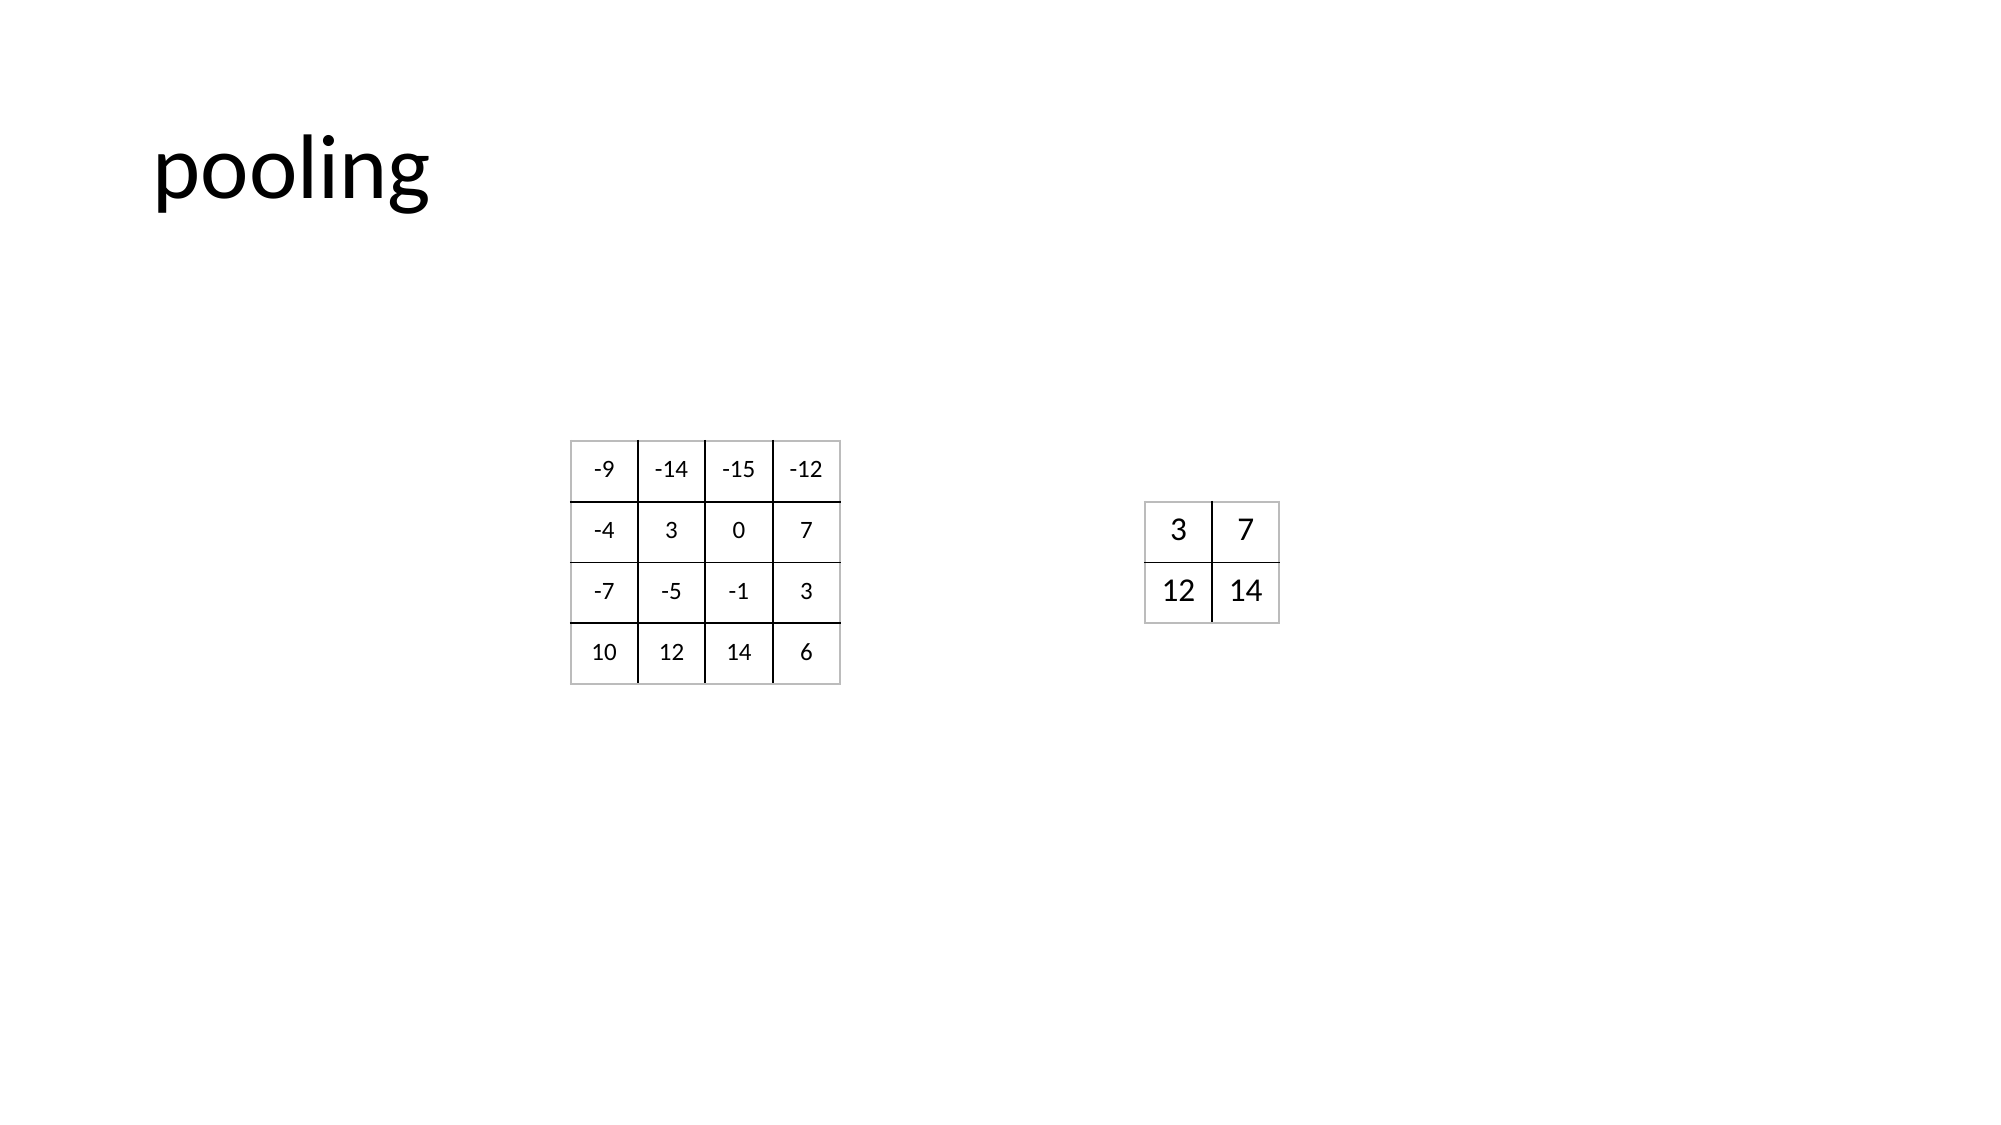

# pooling
| -9 | -14 | -15 | -12 |
| --- | --- | --- | --- |
| -4 | 3 | 0 | 7 |
| -7 | -5 | -1 | 3 |
| 10 | 12 | 14 | 6 |
| 3 | 7 |
| --- | --- |
| 12 | 14 |